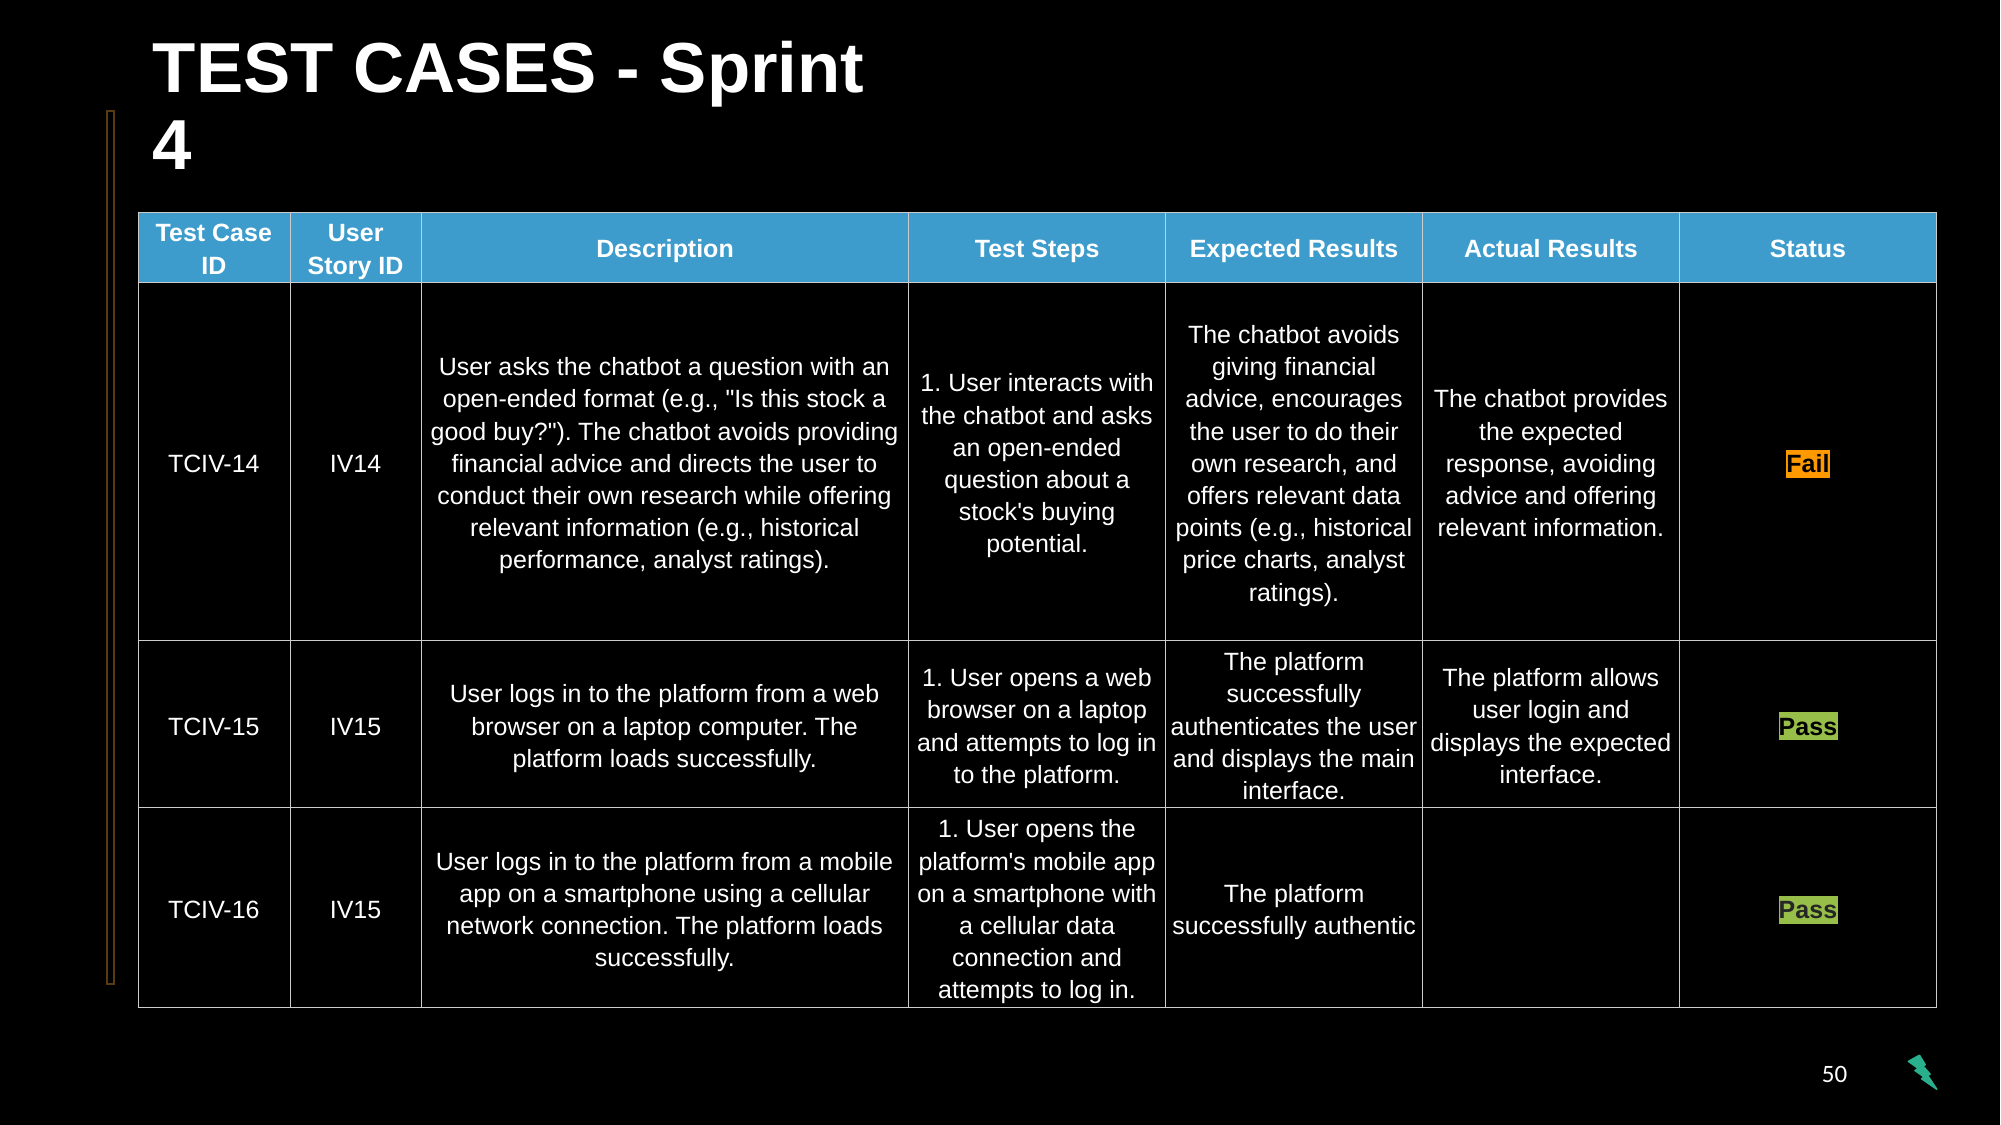

# TEST CASES - Sprint 4

| Test Case ID | User Story ID | Description | Test Steps | Expected Results | Actual Results | Status |
| --- | --- | --- | --- | --- | --- | --- |
| TCIV-14 | IV14 | User asks the chatbot a question with an open-ended format (e.g., "Is this stock a good buy?"). The chatbot avoids providing financial advice and directs the user to conduct their own research while offering relevant information (e.g., historical performance, analyst ratings). | 1. User interacts with the chatbot and asks an open-ended question about a stock's buying potential. | The chatbot avoids giving financial advice, encourages the user to do their own research, and offers relevant data points (e.g., historical price charts, analyst ratings). | The chatbot provides the expected response, avoiding advice and offering relevant information. | Fail |
| TCIV-15 | IV15 | User logs in to the platform from a web browser on a laptop computer. The platform loads successfully. | 1. User opens a web browser on a laptop and attempts to log in to the platform. | The platform successfully authenticates the user and displays the main interface. | The platform allows user login and displays the expected interface. | Pass |
| TCIV-16 | IV15 | User logs in to the platform from a mobile app on a smartphone using a cellular network connection. The platform loads successfully. | 1. User opens the platform's mobile app on a smartphone with a cellular data connection and attempts to log in. | The platform successfully authentic |  | Pass |
50